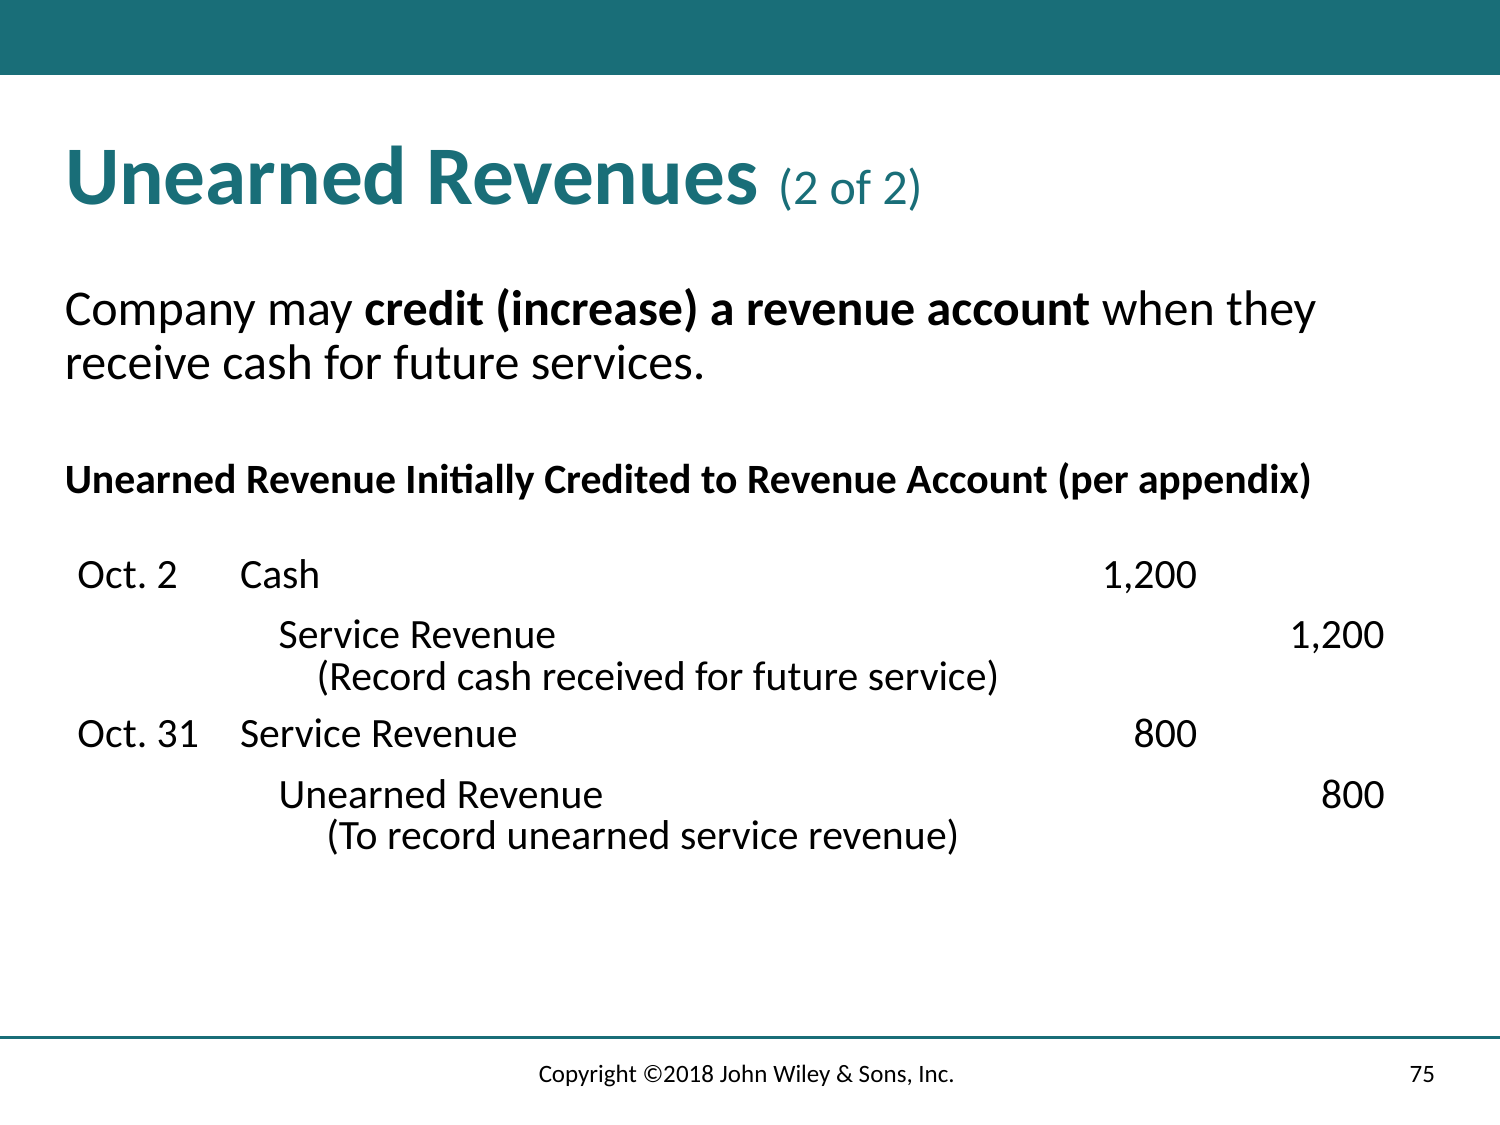

# Unearned Revenues (2 of 2)
Company may credit (increase) a revenue account when they receive cash for future services.
Unearned Revenue Initially Credited to Revenue Account (per appendix)
| Oct. 2 | Cash | 1,200 |  |
| --- | --- | --- | --- |
|  | Service Revenue (Record cash received for future service) |  | 1,200 |
| Oct. 31 | Service Revenue | 800 |  |
|  | Unearned Revenue (To record unearned service revenue) |  | 800 |
Copyright ©2018 John Wiley & Sons, Inc.
75